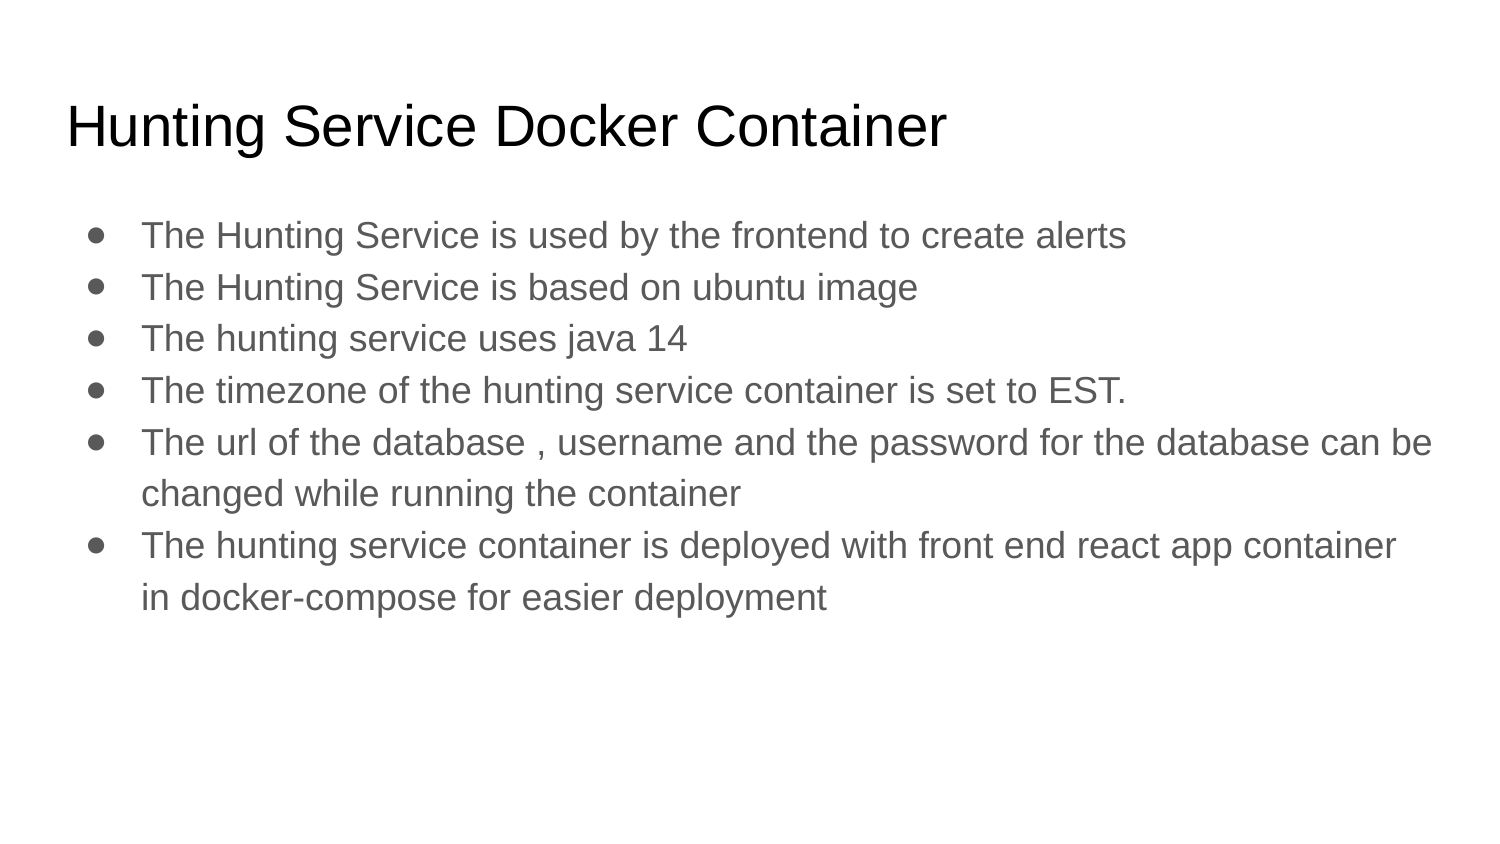

# Hunting Service Docker Container
The Hunting Service is used by the frontend to create alerts
The Hunting Service is based on ubuntu image
The hunting service uses java 14
The timezone of the hunting service container is set to EST.
The url of the database , username and the password for the database can be changed while running the container
The hunting service container is deployed with front end react app container in docker-compose for easier deployment